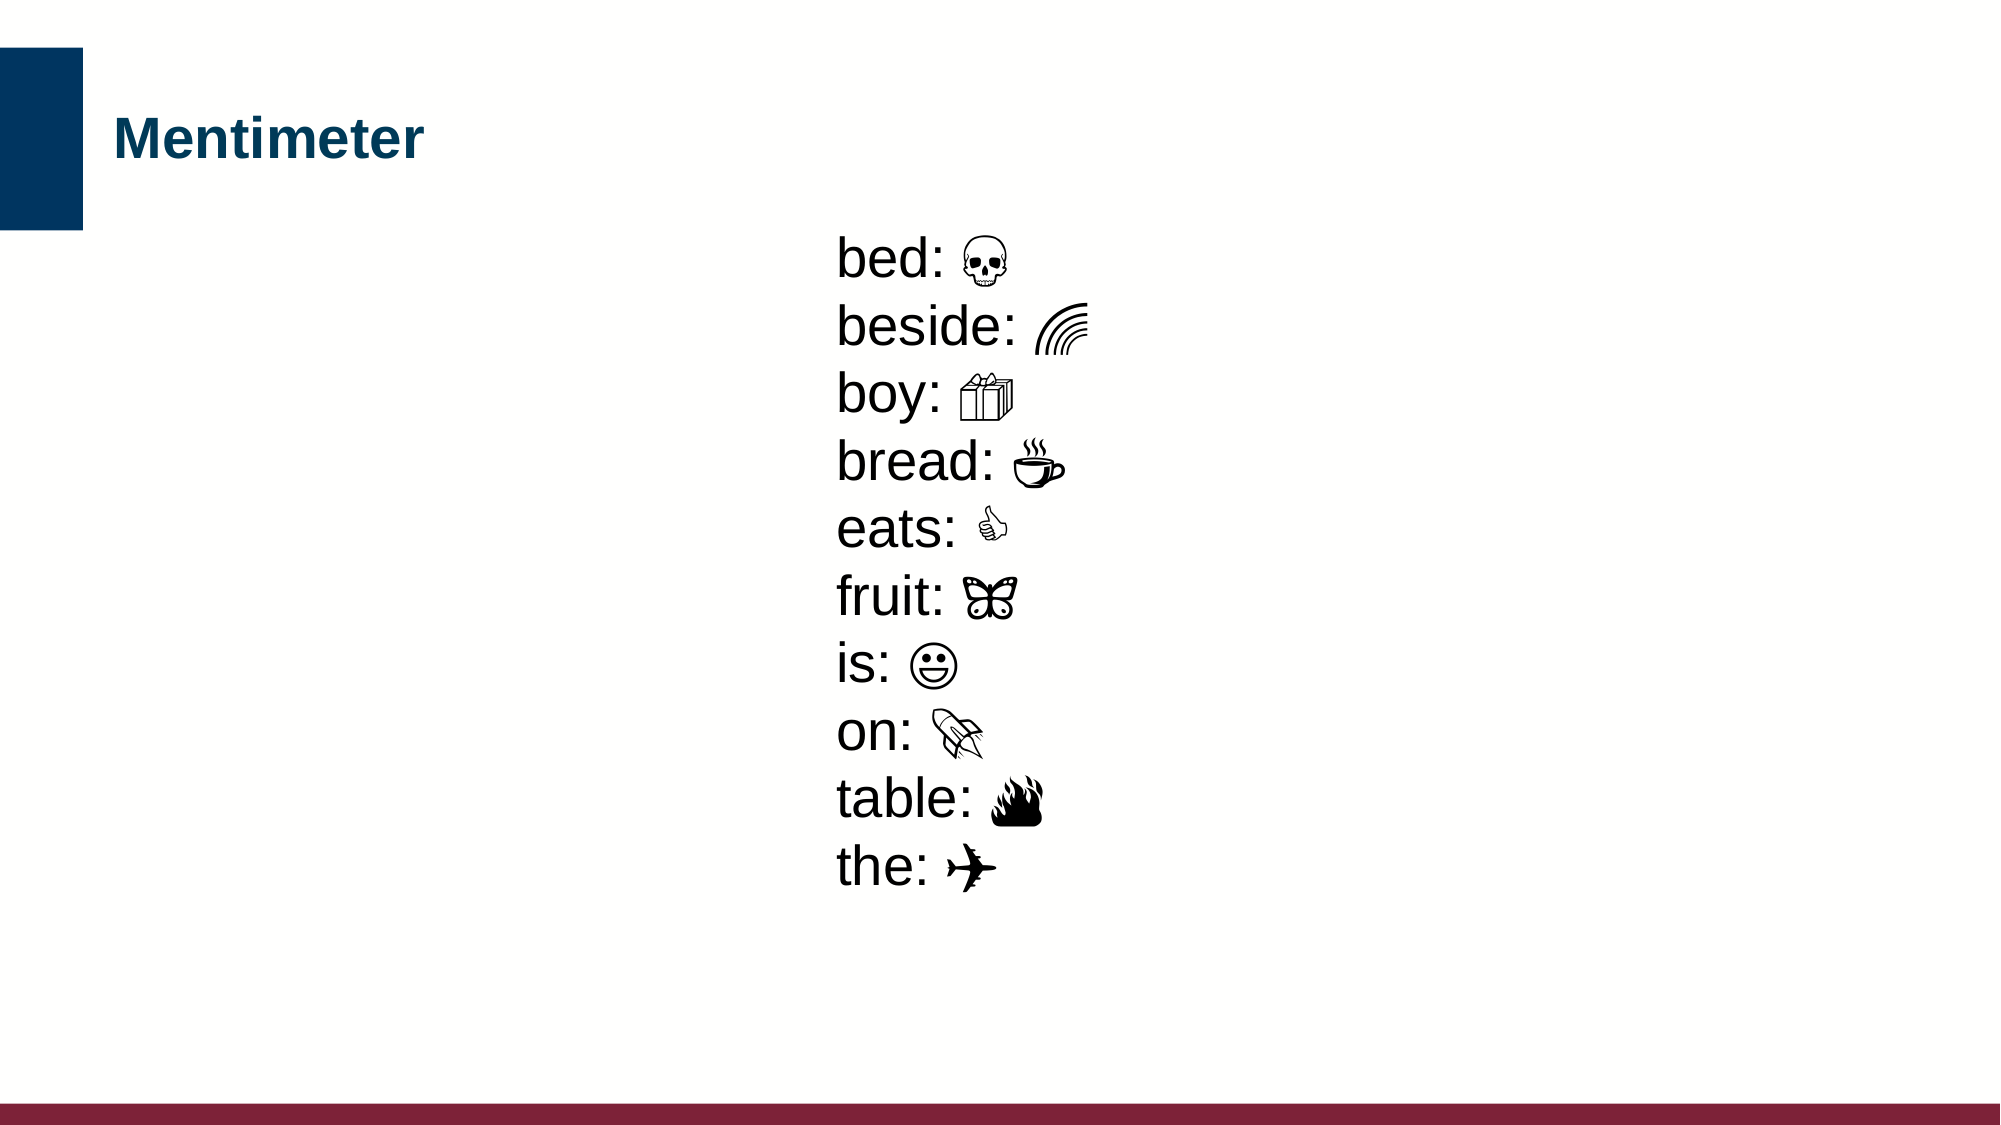

# Mentimeter
bed: 💀
beside: 🌈
boy: 🎁
bread: ☕
eats: 👍
fruit: 🦋
is: 😃
on: 🚀
table: 🔥
the: ✈